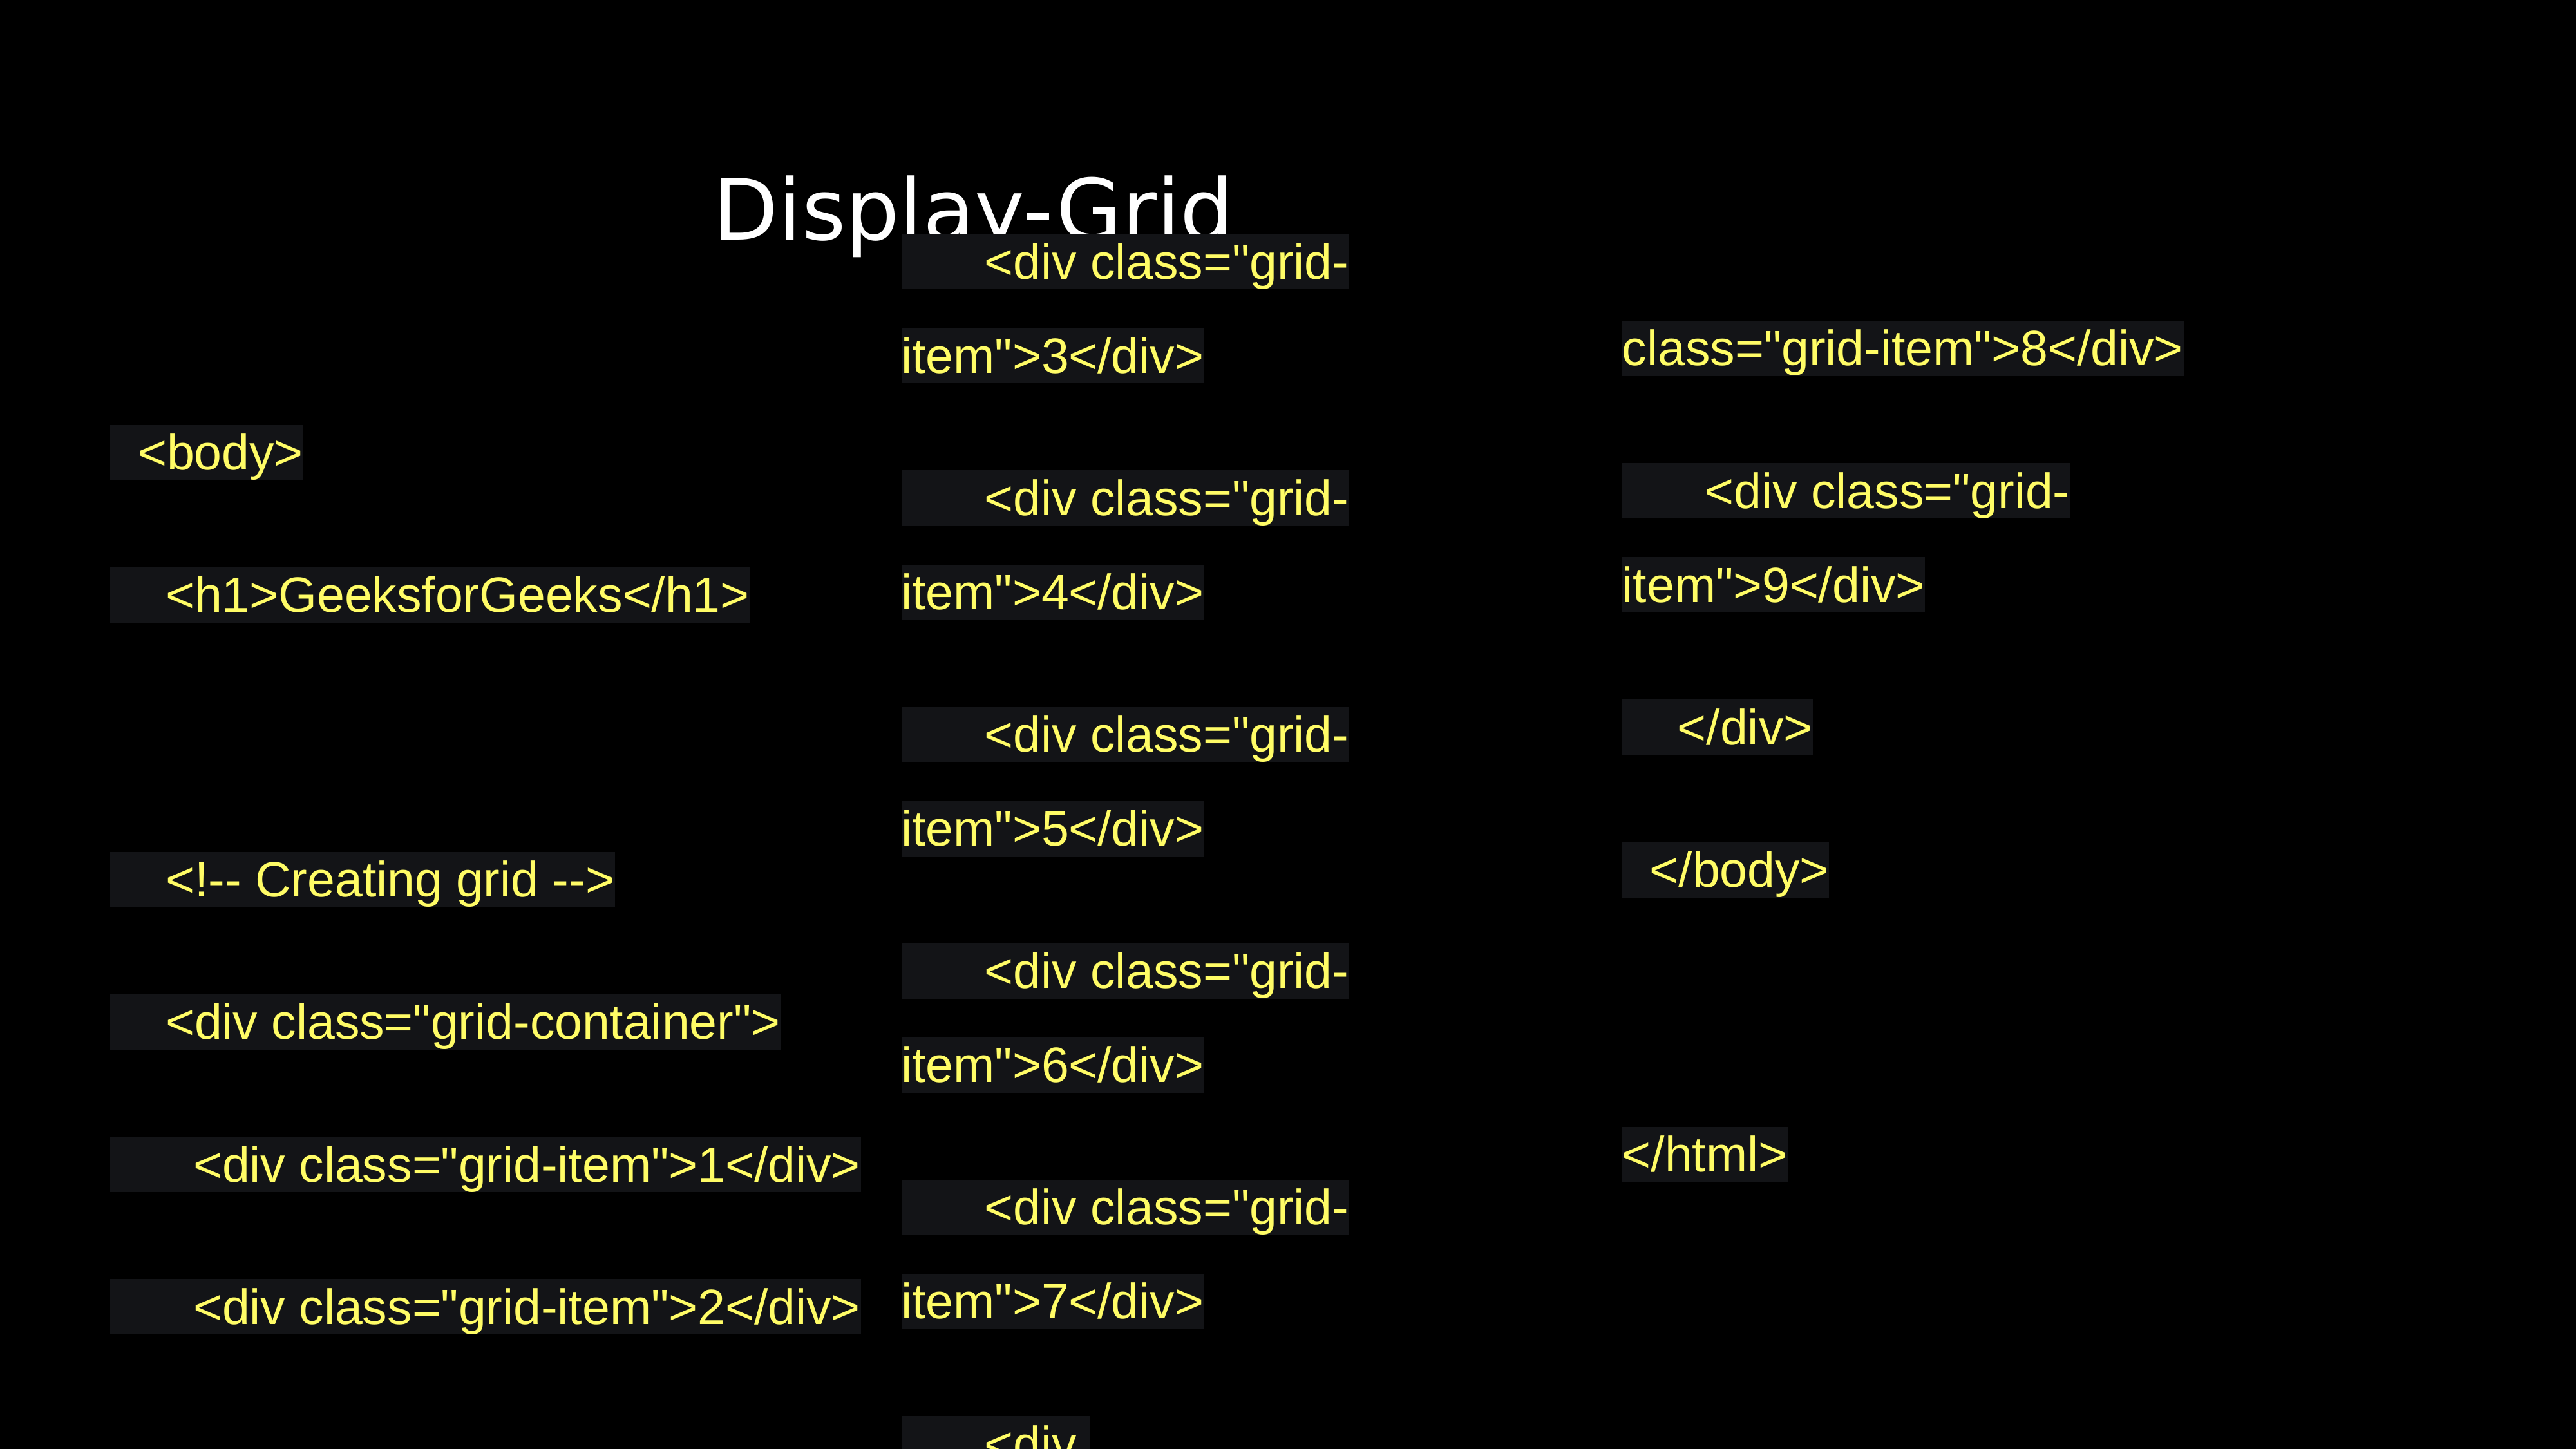

Display-Grid

  <body>
    <h1>GeeksforGeeks</h1>

    <!-- Creating grid -->
    <div class="grid-container">
      <div class="grid-item">1</div>
      <div class="grid-item">2</div>

class="grid-item">8</div>
      <div class="grid-item">9</div>
    </div>
  </body>

</html>

      <div class="grid-item">3</div>
      <div class="grid-item">4</div>
      <div class="grid-item">5</div>
      <div class="grid-item">6</div>
      <div class="grid-item">7</div>
      <div